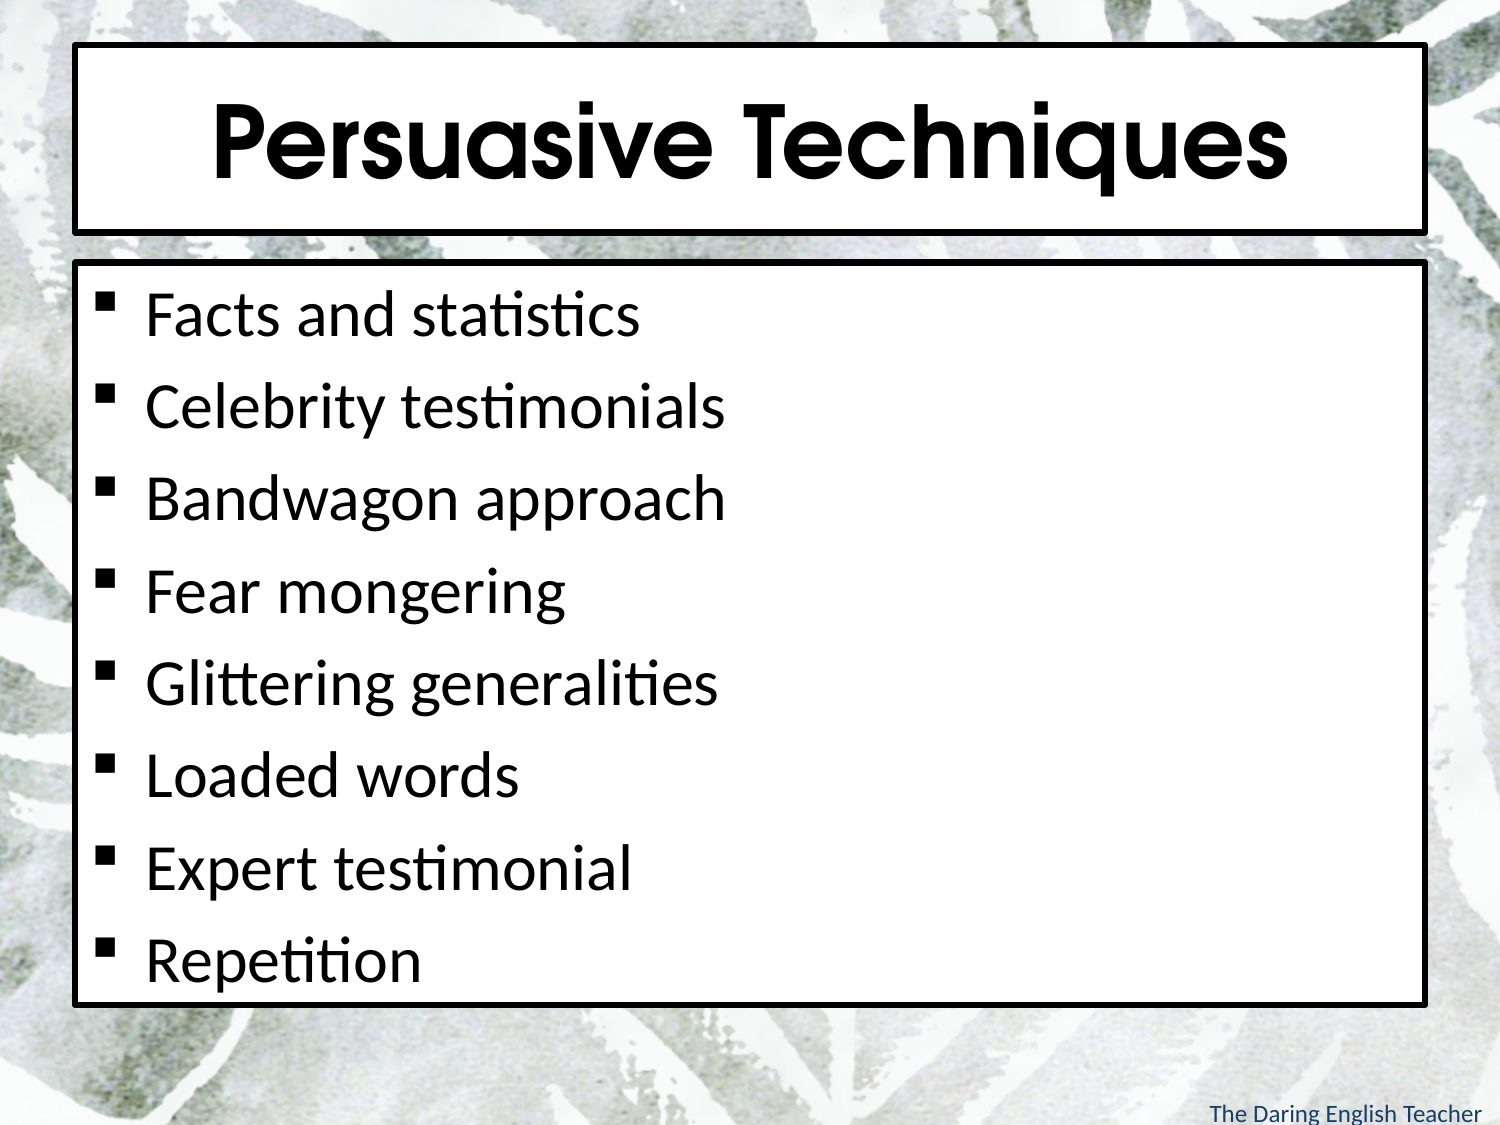

# Persuasive Techniques
Facts and statistics
Celebrity testimonials
Bandwagon approach
Fear mongering
Glittering generalities
Loaded words
Expert testimonial
Repetition